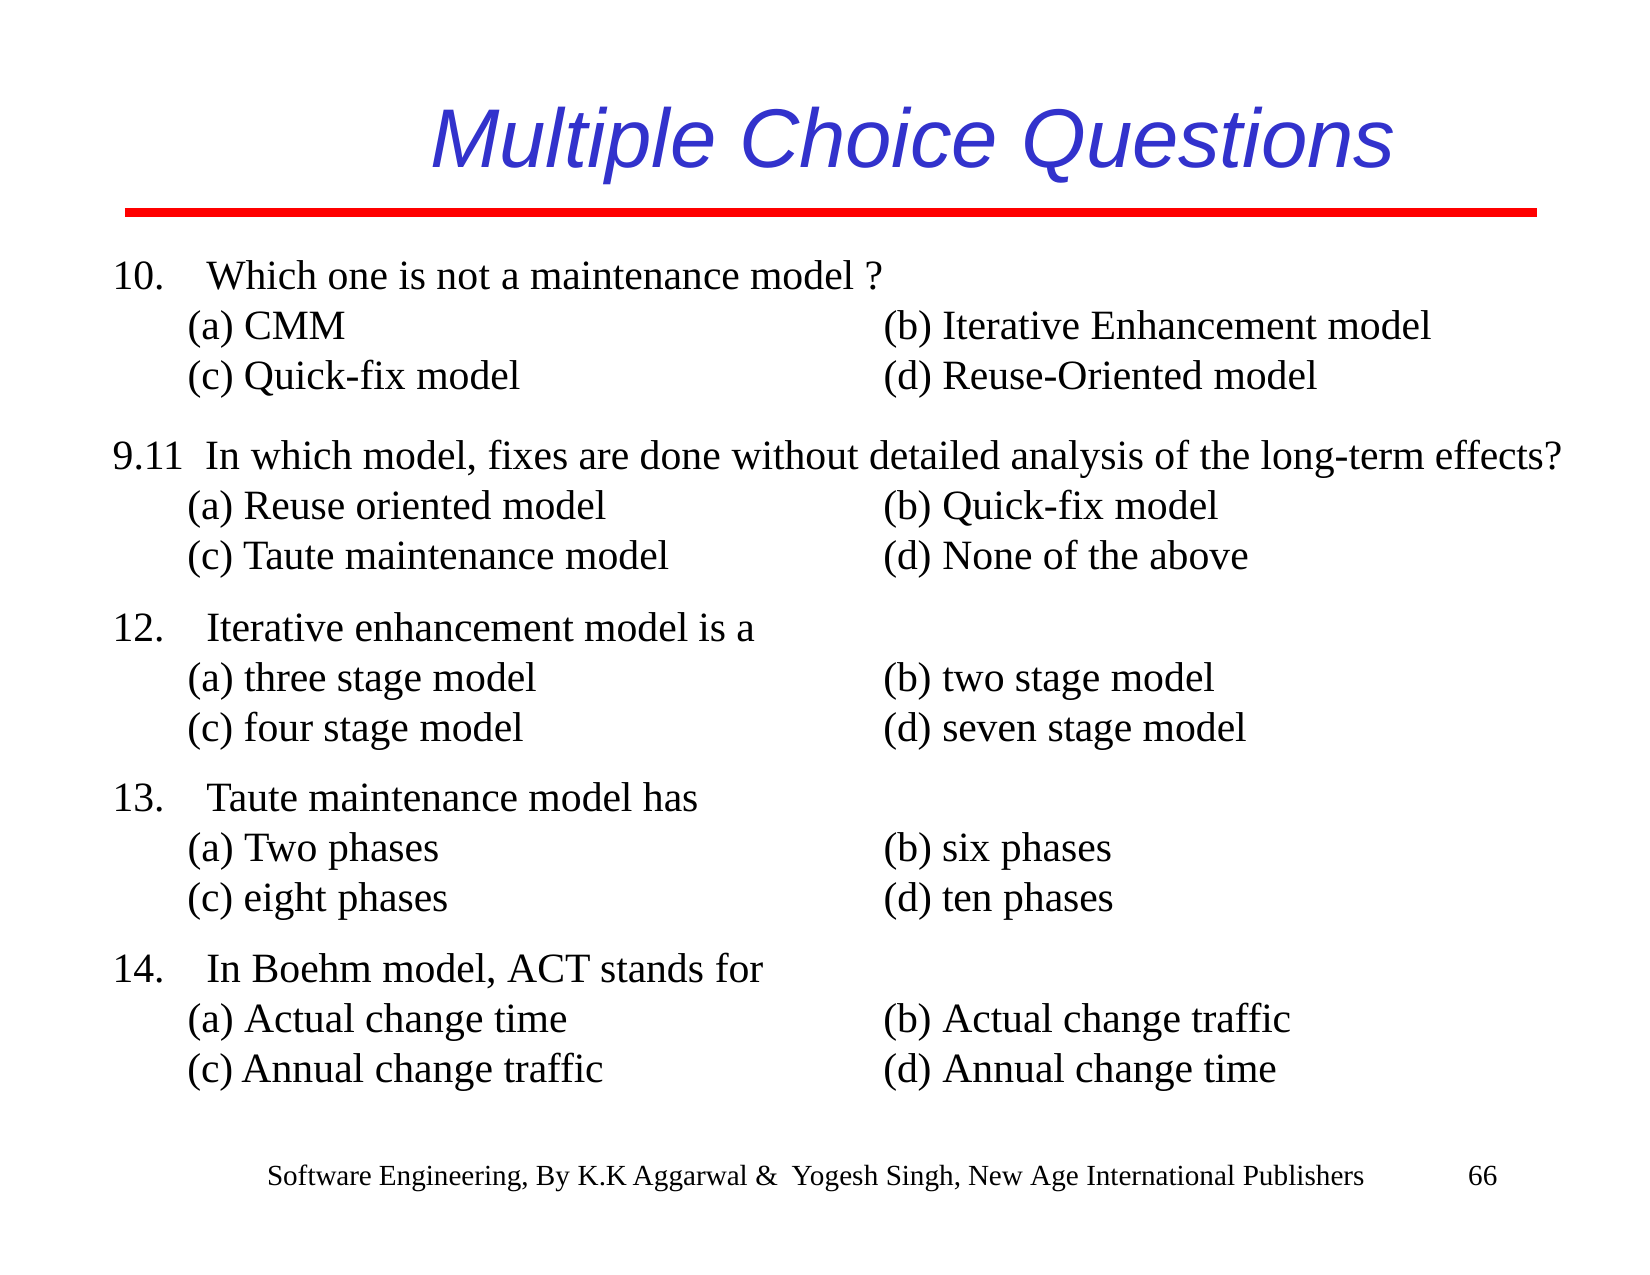

# Multiple Choice Questions

Which one is not a maintenance model ?
CMM
(c) Quick-fix model
(b) Iterative Enhancement model
(d) Reuse-Oriented model
9.11  In which model, fixes are done without detailed analysis of the long-term effects?
(a) Reuse oriented model
(c) Taute maintenance model
Iterative enhancement model is a
three stage model
(c) four stage model
Taute maintenance model has
Two phases
(c) eight phases
In Boehm model, ACT stands for
Actual change time
(c) Annual change traffic
(b) Quick-fix model
(d) None of the above
(b) two stage model
(d) seven stage model
(b) six phases
(d) ten phases
(b) Actual change traffic
(d) Annual change time
Software Engineering, By K.K Aggarwal &  Yogesh Singh, New Age International Publishers
66